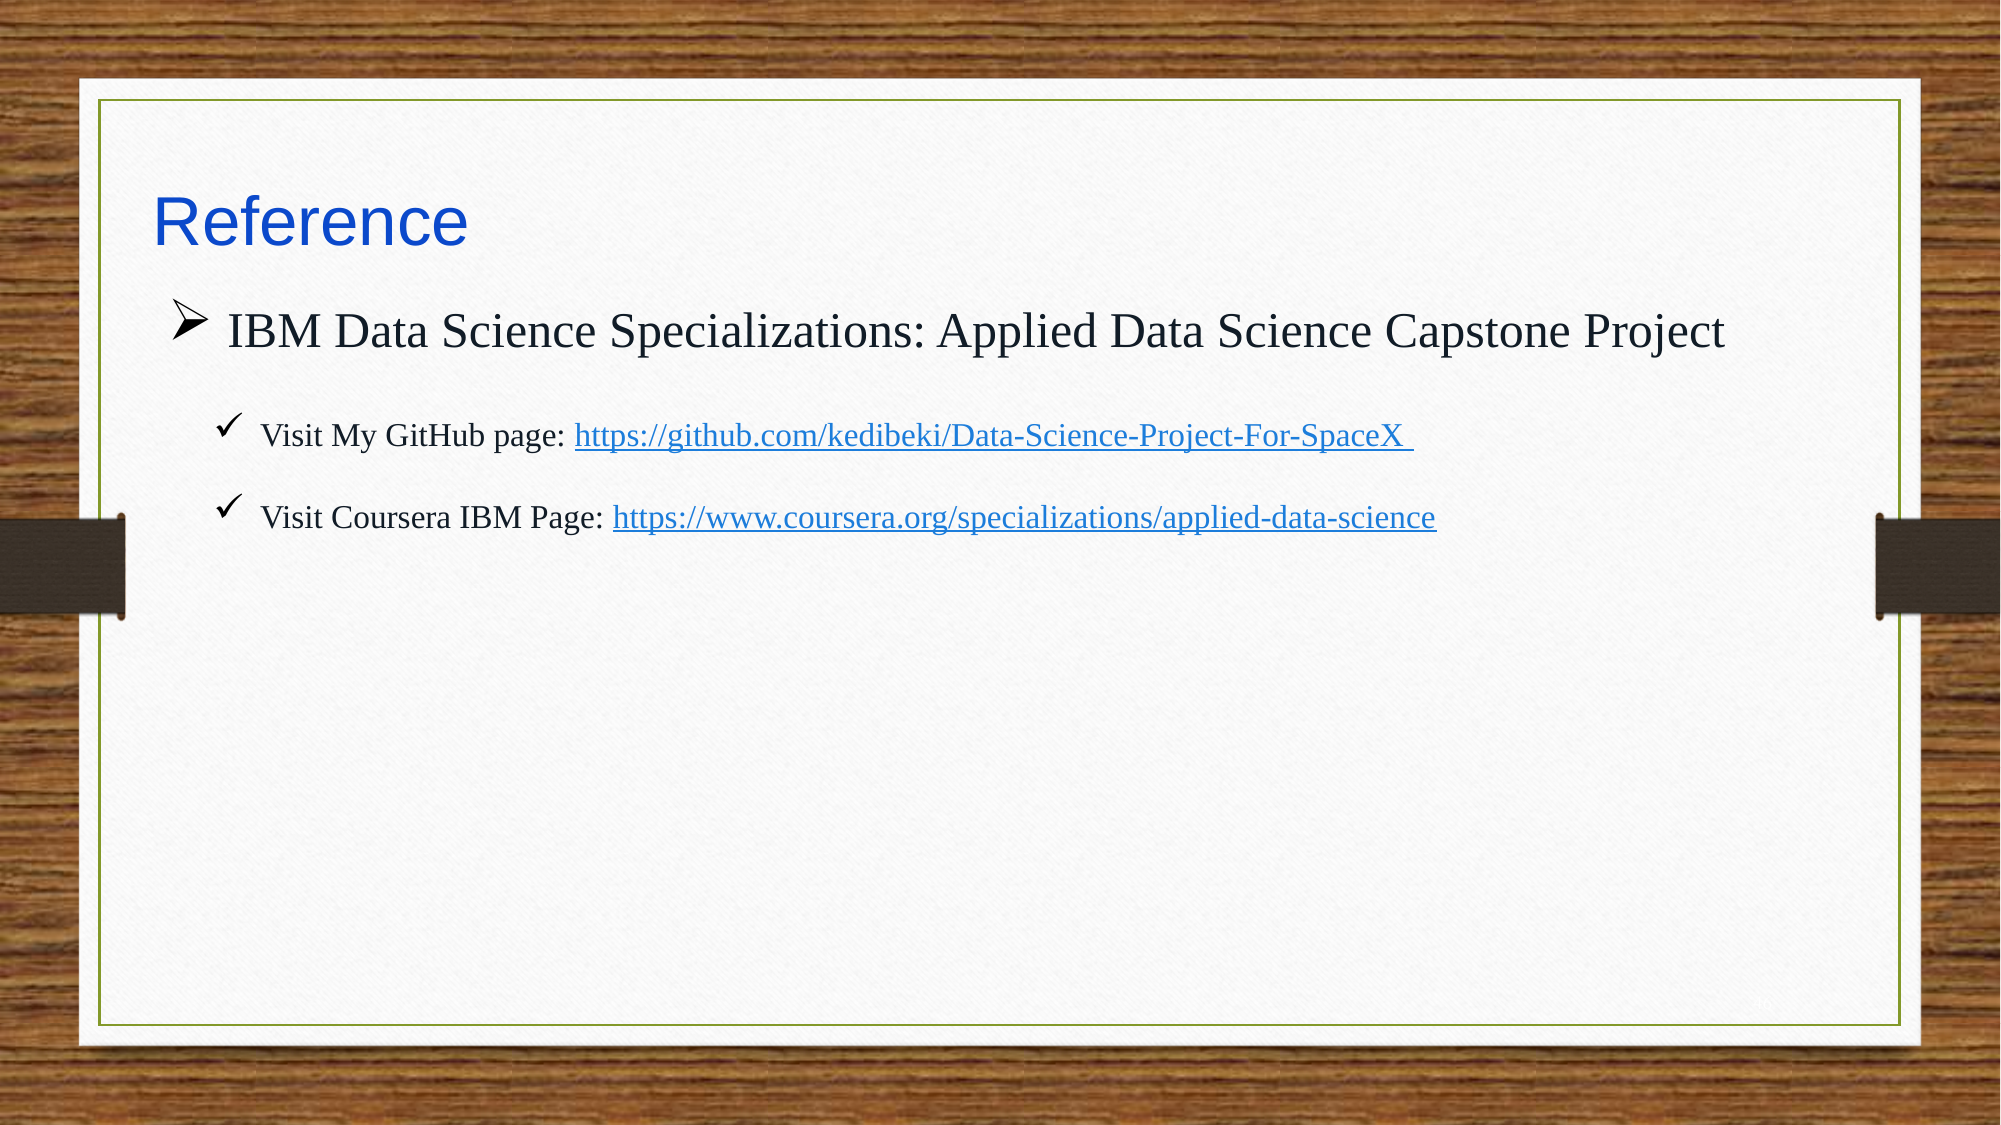

Reference
 IBM Data Science Specializations: Applied Data Science Capstone Project
Visit My GitHub page: https://github.com/kedibeki/Data-Science-Project-For-SpaceX
Visit Coursera IBM Page: https://www.coursera.org/specializations/applied-data-science
46